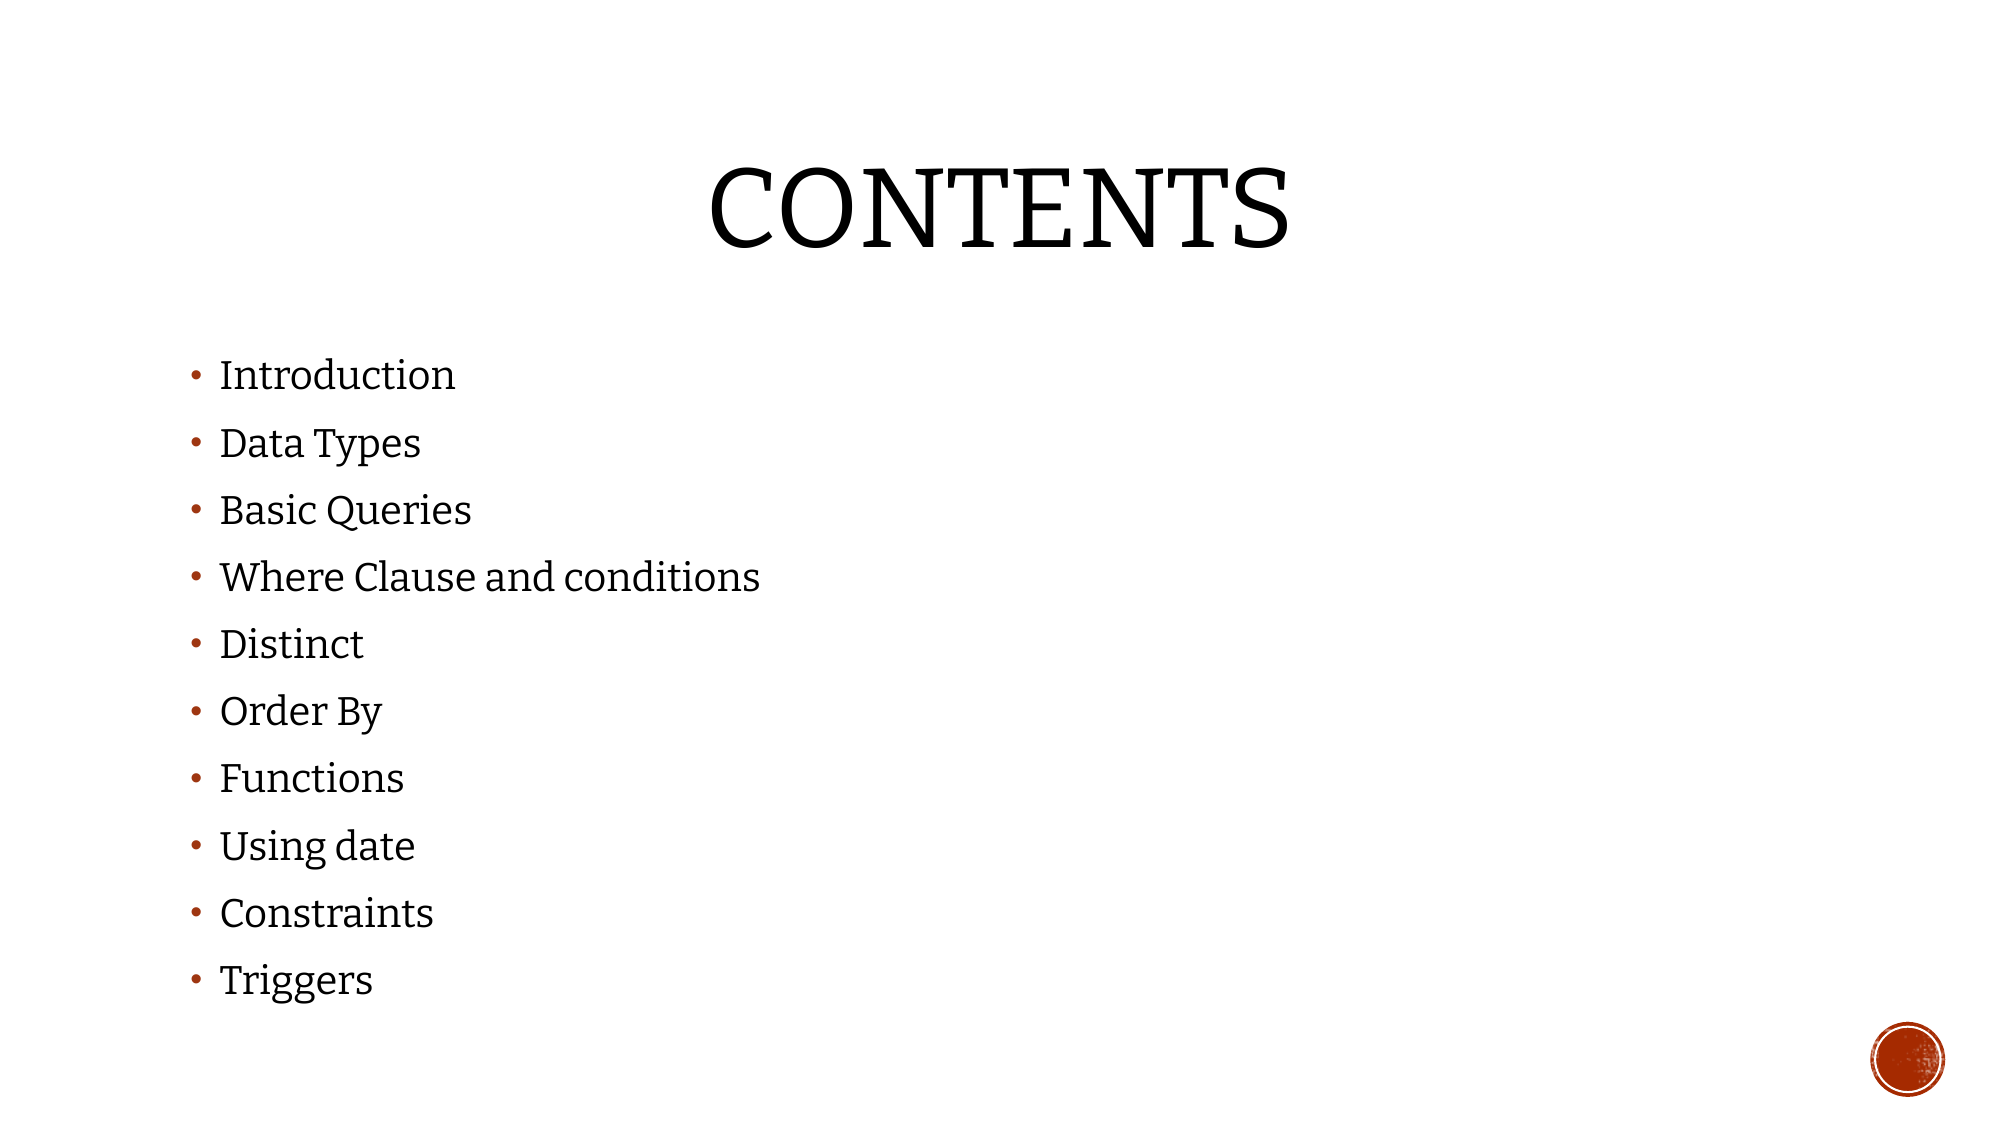

# contents
Introduction
Data Types
Basic Queries
Where Clause and conditions
Distinct
Order By
Functions
Using date
Constraints
Triggers